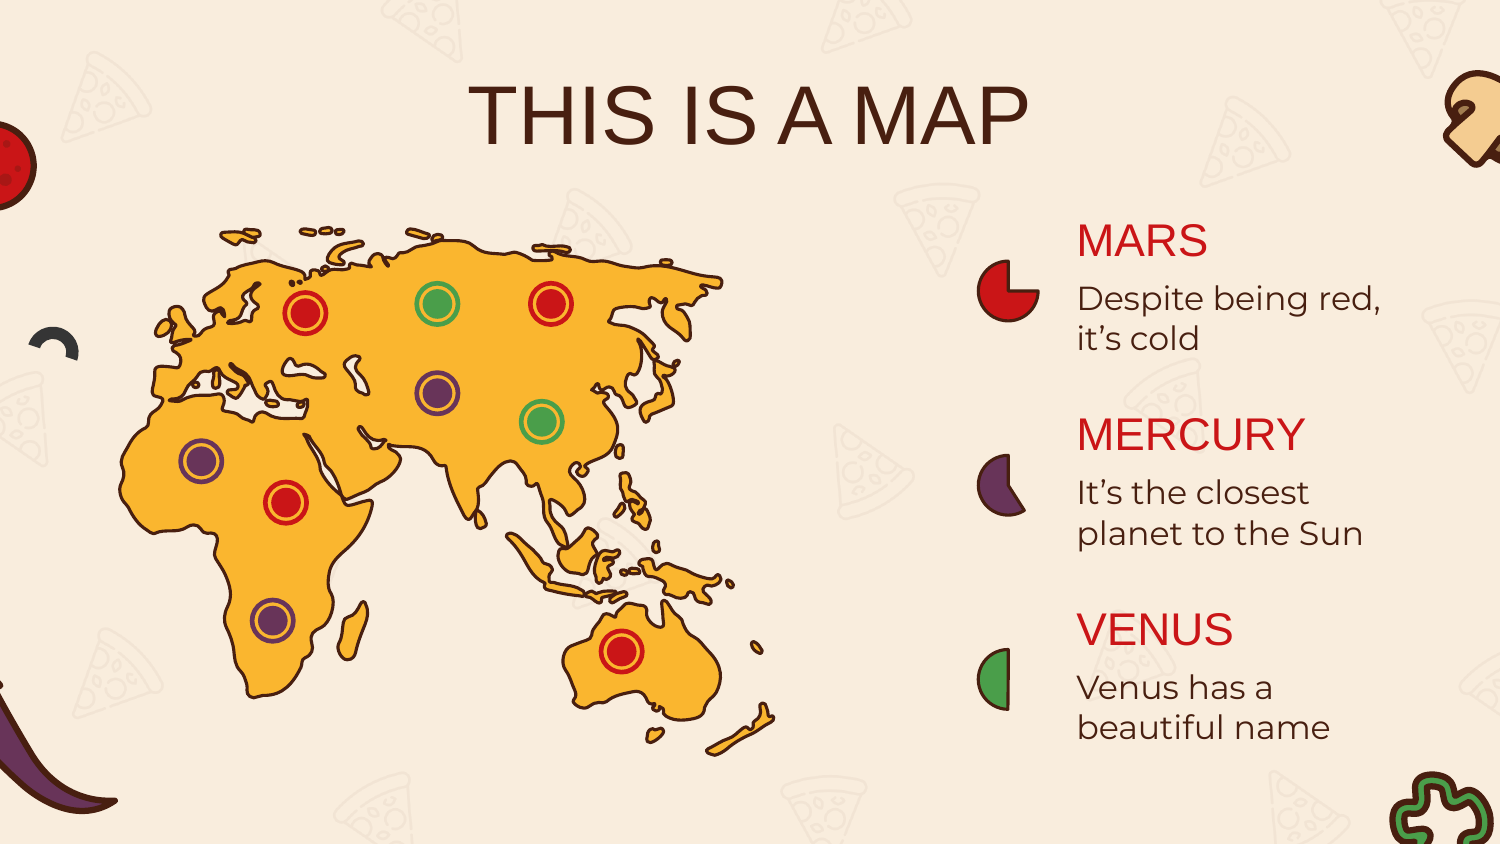

# THIS IS A MAP
MARS

Despite being red, it’s cold

MERCURY

It’s the closest planet to the Sun

VENUS

Venus has a beautiful name